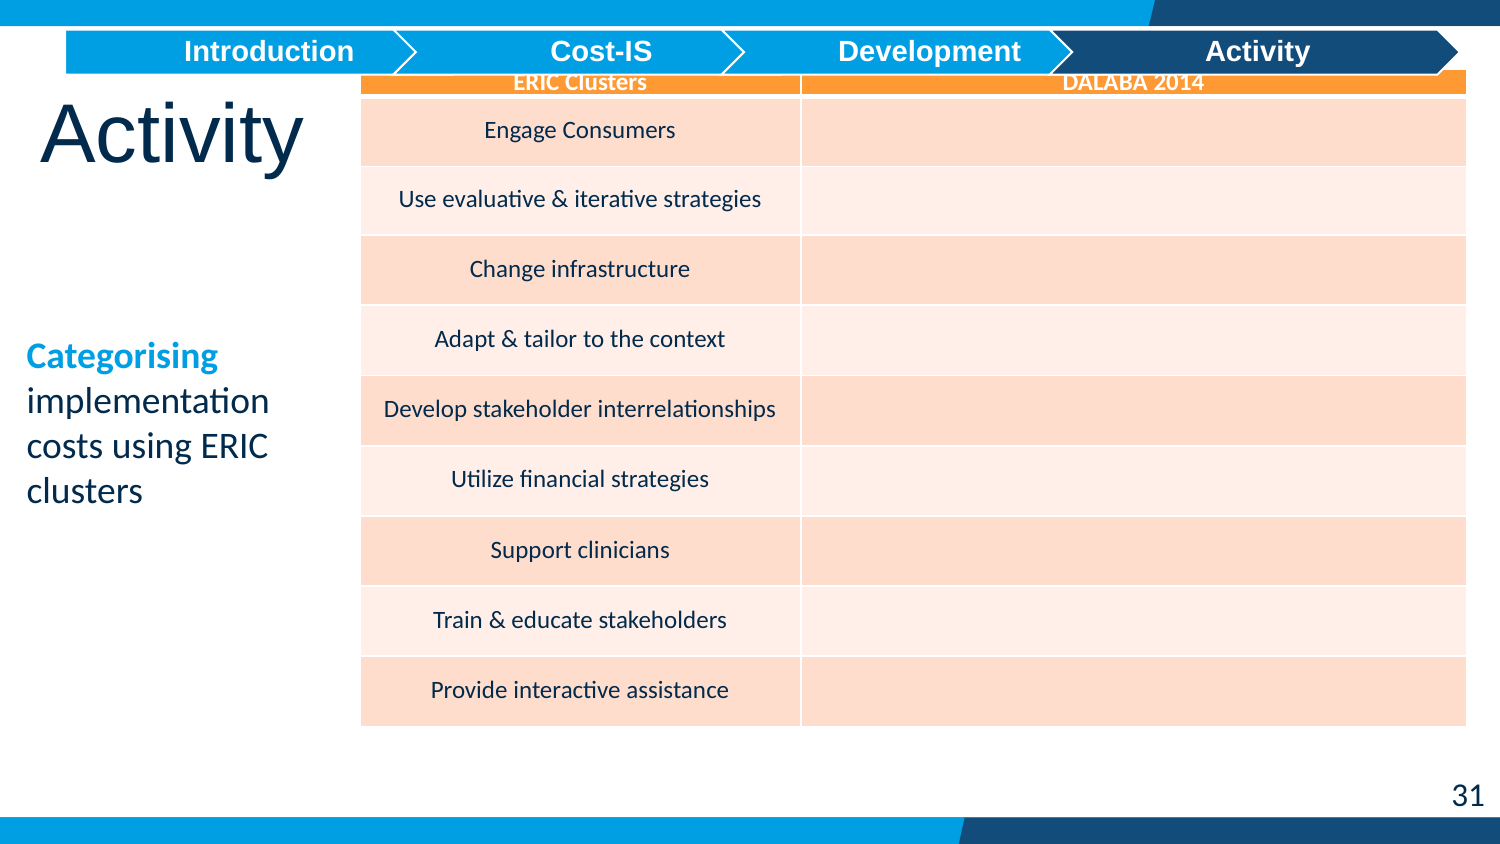

Introduction
Cost-IS
Development
Activity
| ERIC Clusters | DALABA 2014 |
| --- | --- |
| Engage Consumers |  |
| Use evaluative & iterative strategies |  |
| Change infrastructure |  |
| Adapt & tailor to the context |  |
| Develop stakeholder interrelationships |  |
| Utilize financial strategies |  |
| Support clinicians |  |
| Train & educate stakeholders |  |
| Provide interactive assistance |  |
Activity
Categorising implementation costs using ERIC clusters
31